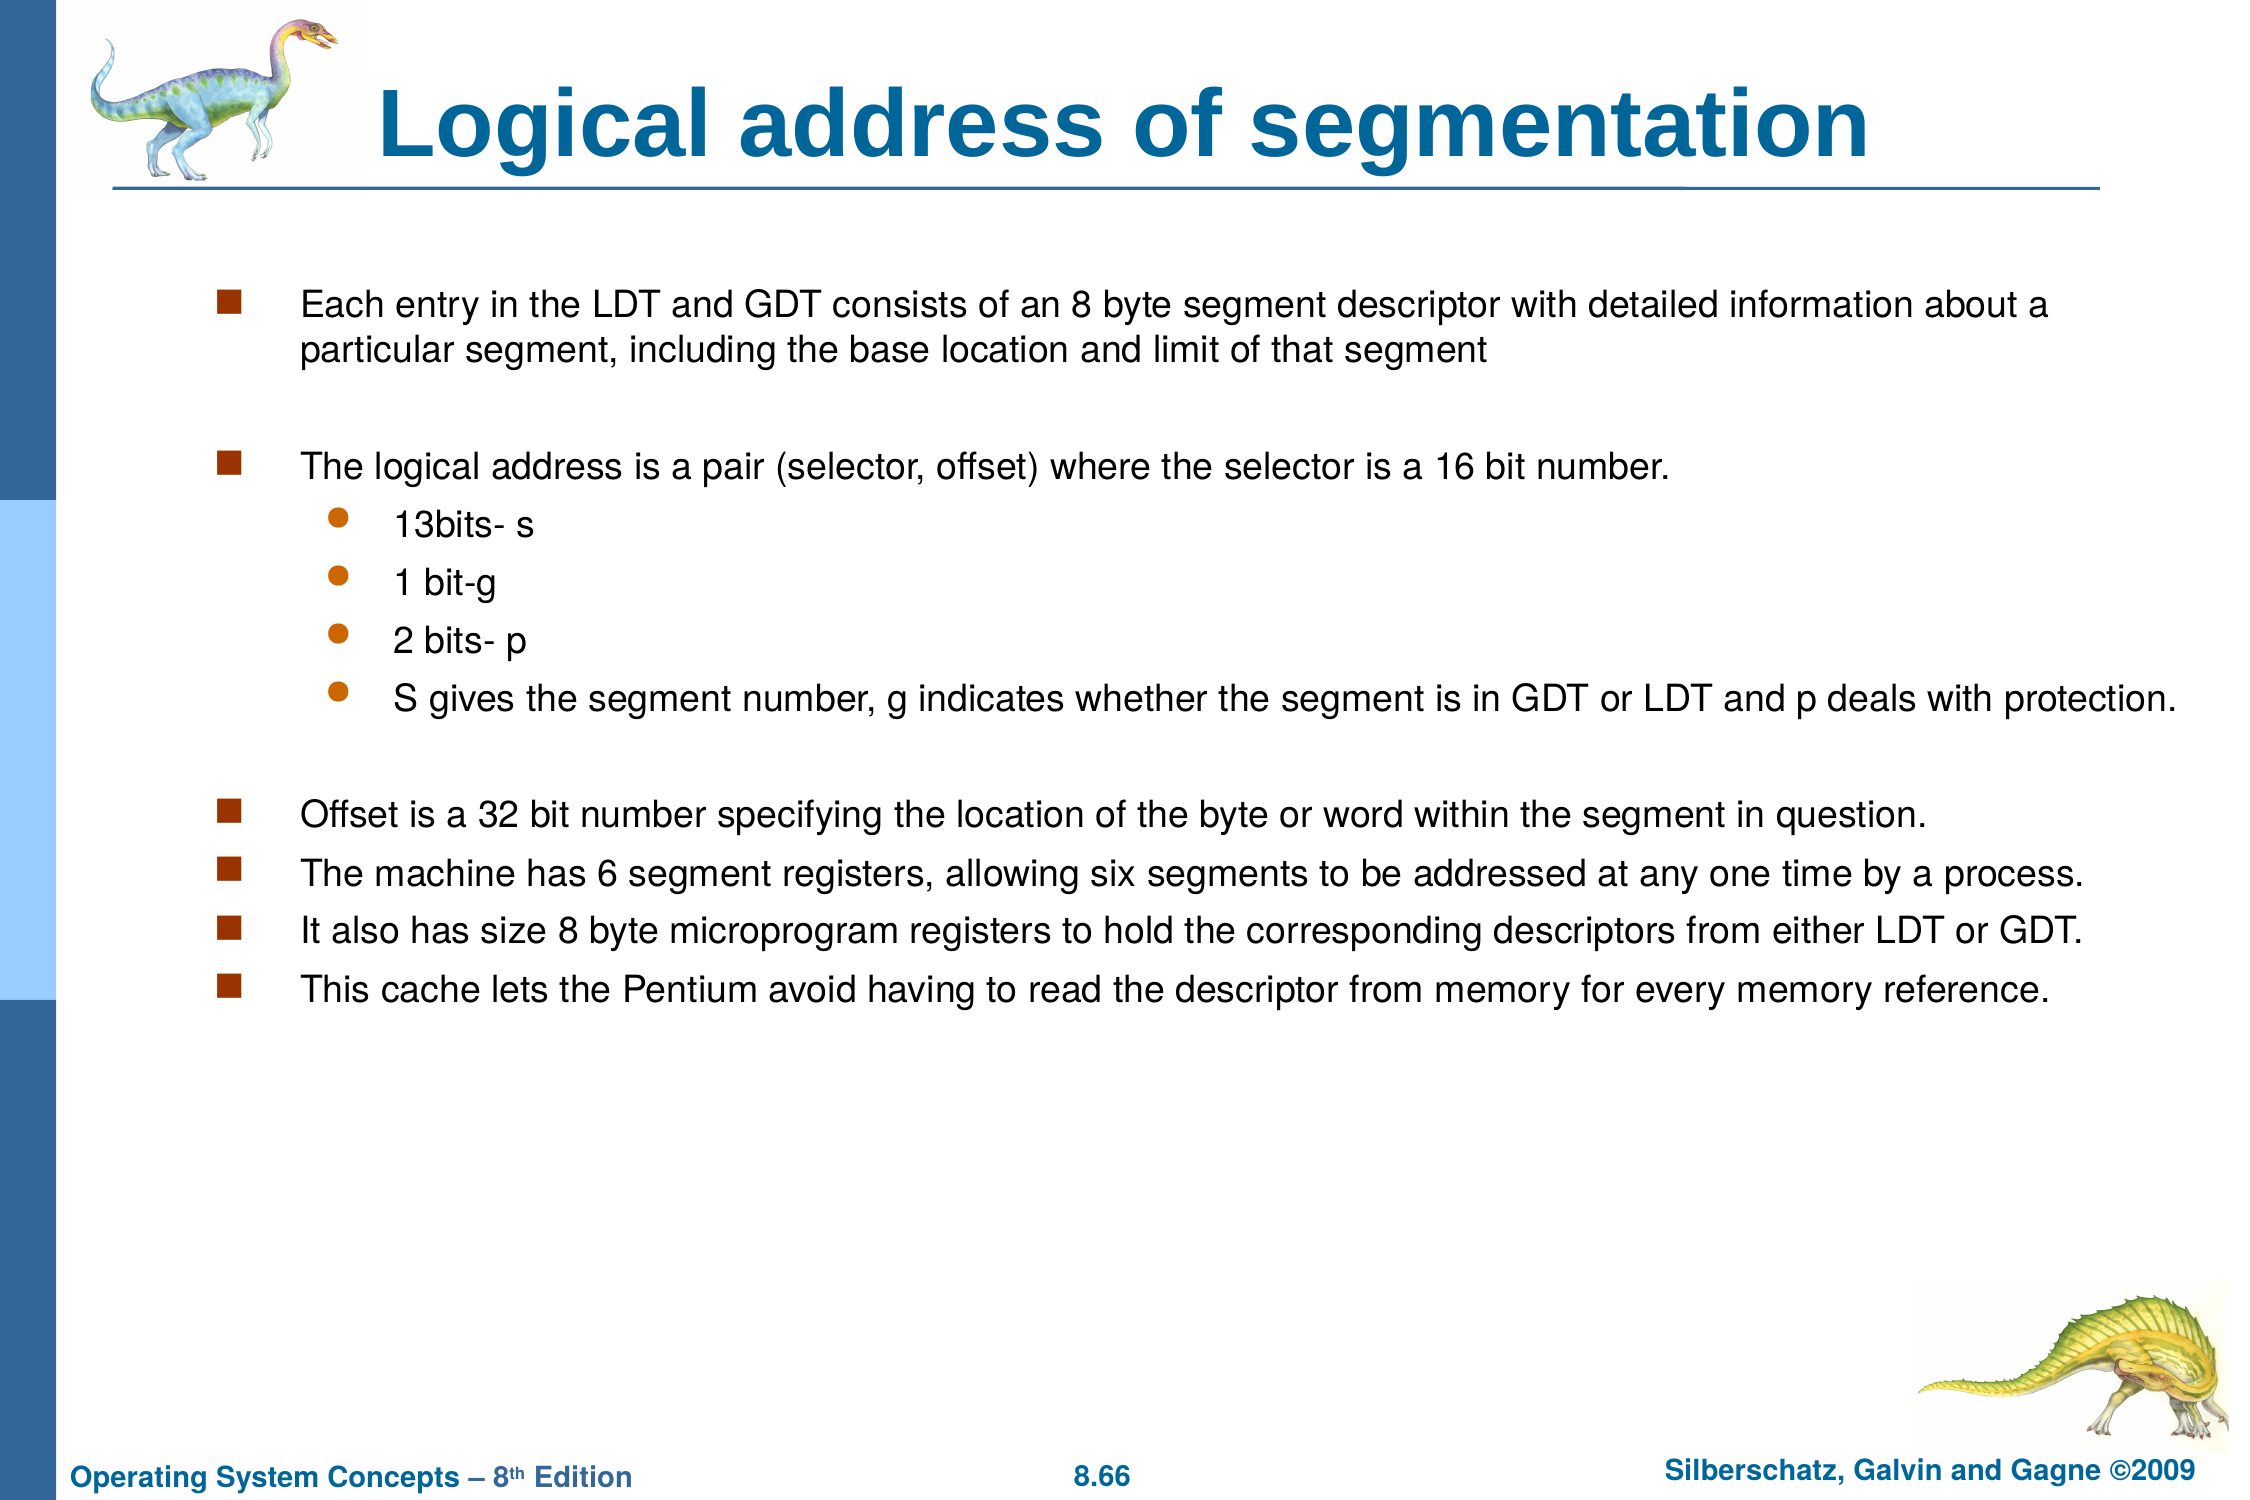

# Logical address of segmentation
Each entry in the LDT and GDT consists of an 8 byte segment descriptor with detailed information about a particular segment, including the base location and limit of that segment

The logical address is a pair (selector, offset) where the selector is a 16 bit number.
13bits- s
1 bit-g
2 bits- p
S gives the segment number, g indicates whether the segment is in GDT or LDT and p deals with protection.

Offset is a 32 bit number specifying the location of the byte or word within the segment in question.
The machine has 6 segment registers, allowing six segments to be addressed at any one time by a process.
It also has size 8 byte microprogram registers to hold the corresponding descriptors from either LDT or GDT.
This cache lets the Pentium avoid having to read the descriptor from memory for every memory reference.